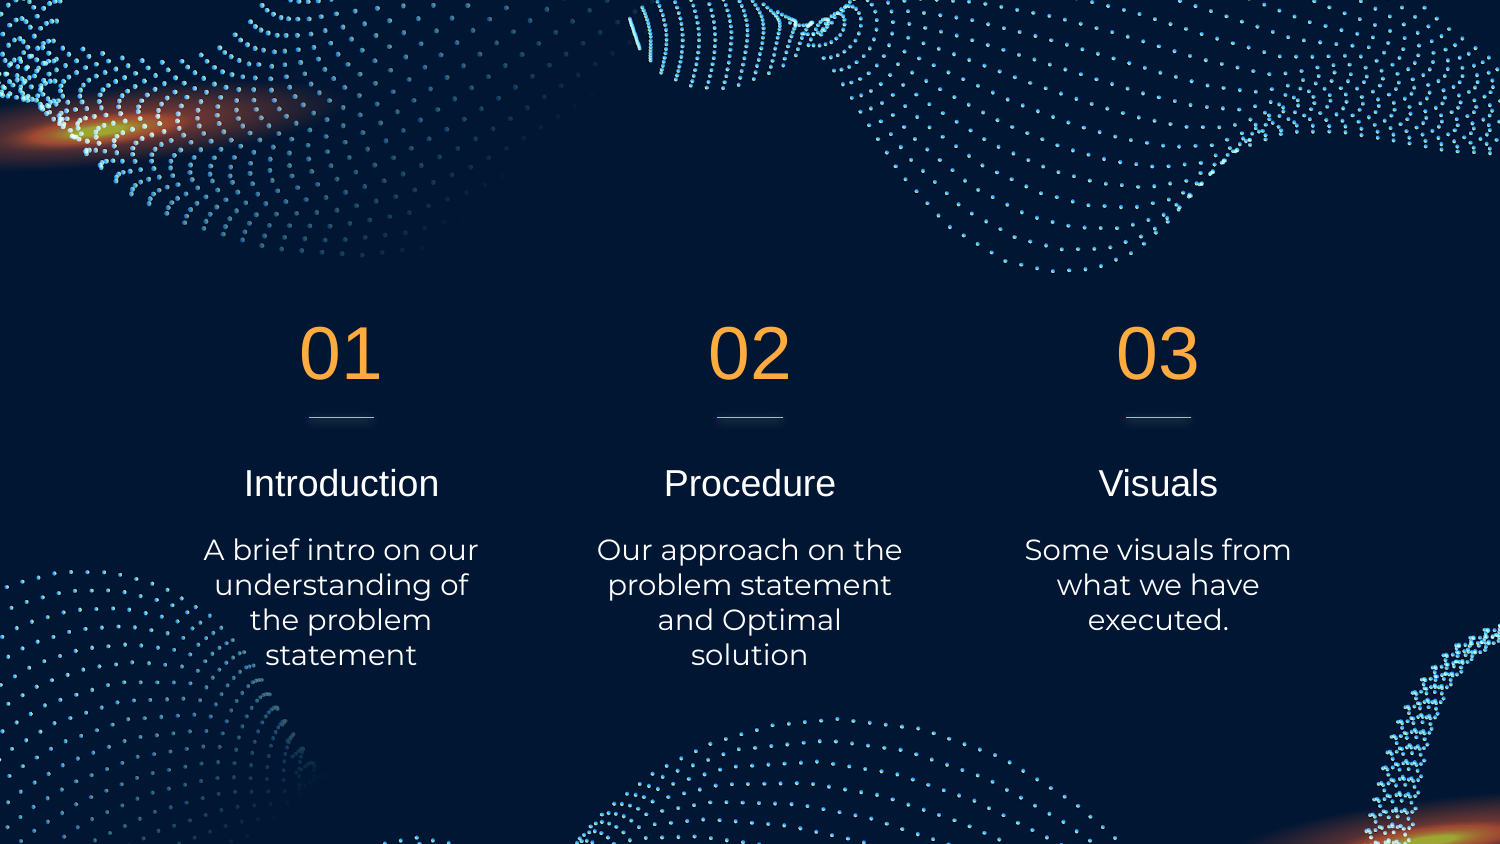

01
02
03
Introduction
# Procedure
Visuals
A brief intro on our understanding of the problem statement
Our approach on the problem statement and Optimal solution
Some visuals from what we have executed.